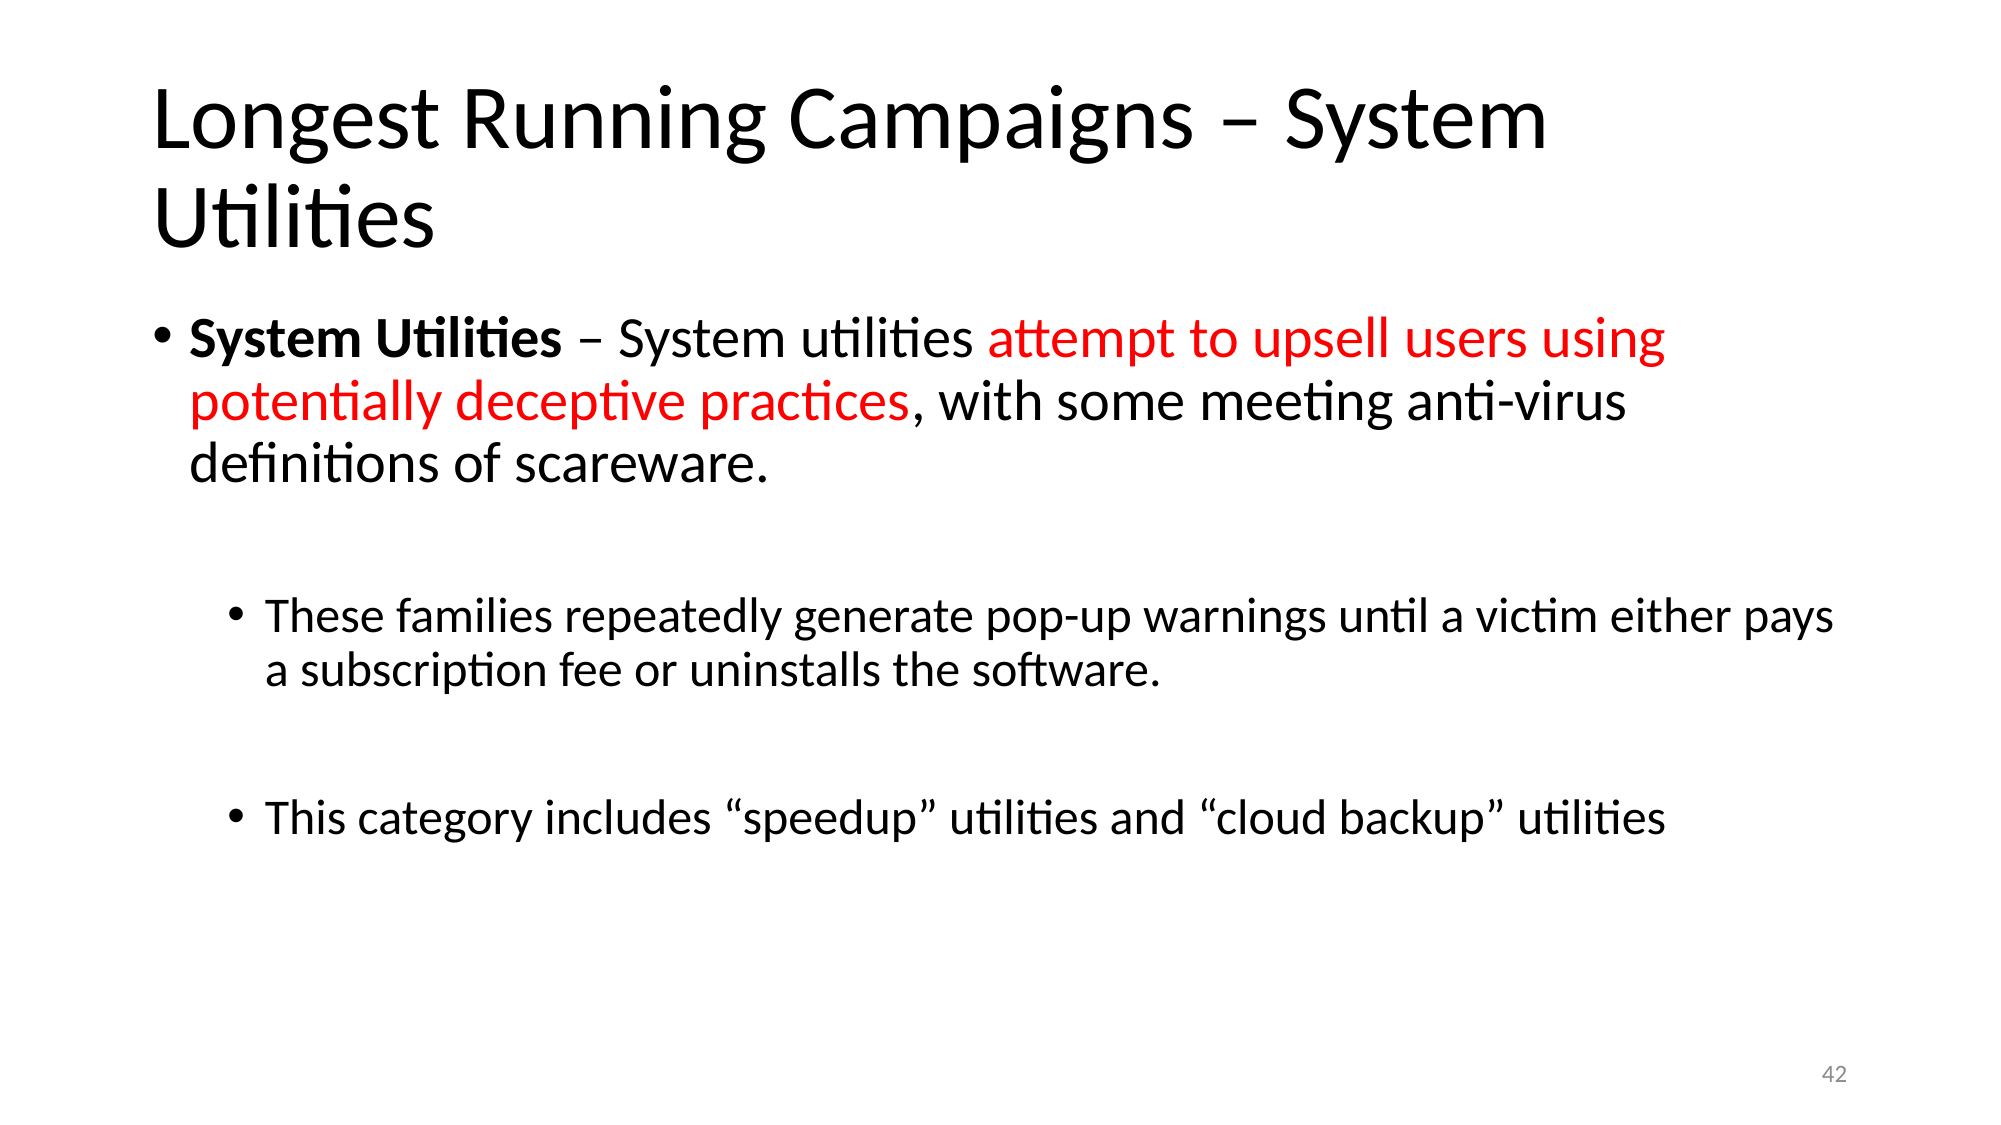

# Longest Running Campaigns – System Utilities
System Utilities – System utilities attempt to upsell users using potentially deceptive practices, with some meeting anti-virus definitions of scareware.

These families repeatedly generate pop-up warnings until a victim either pays a subscription fee or uninstalls the software.

This category includes “speedup” utilities and “cloud backup” utilities

42